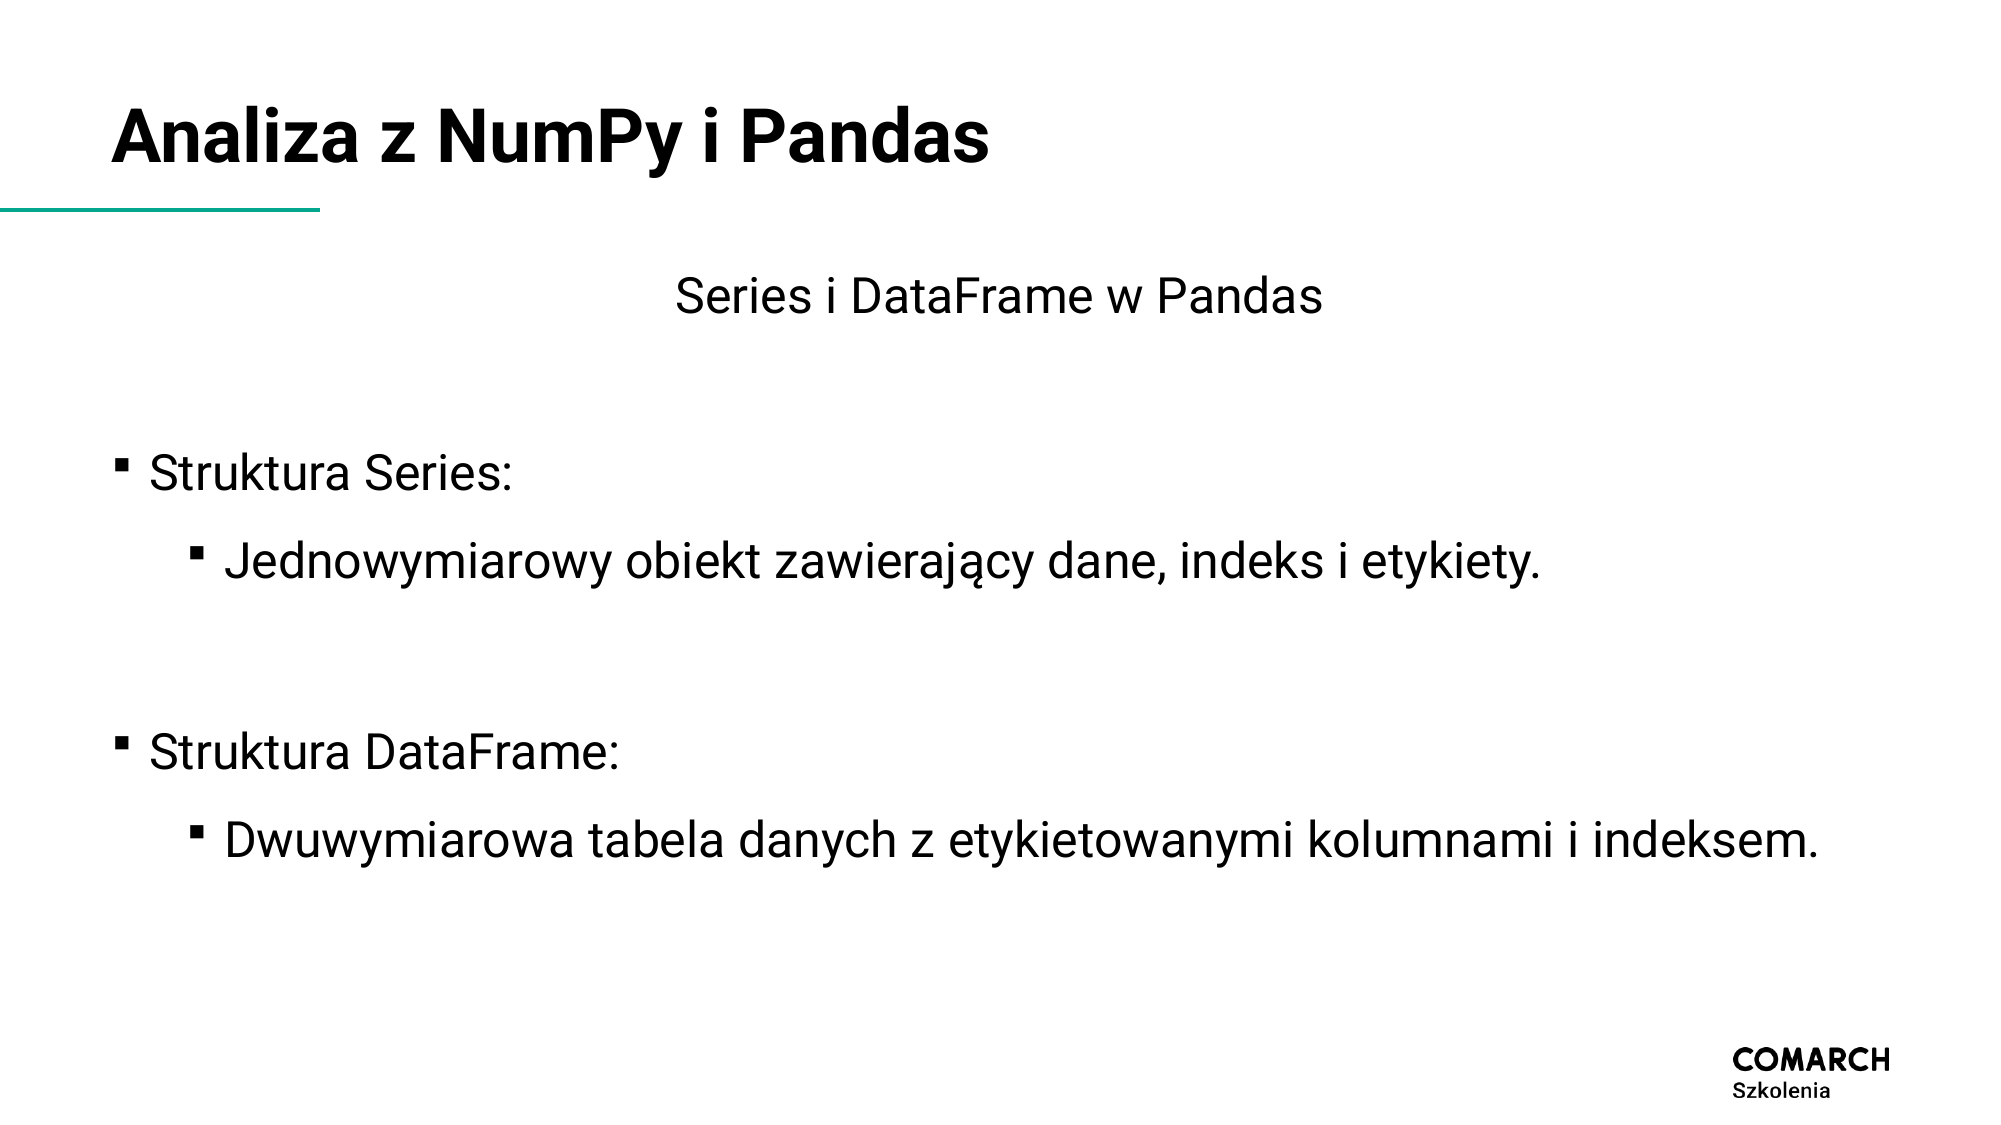

# Analiza z NumPy i Pandas
Series i DataFrame w Pandas

Struktura Series:
Jednowymiarowy obiekt zawierający dane, indeks i etykiety.

Struktura DataFrame:
Dwuwymiarowa tabela danych z etykietowanymi kolumnami i indeksem.